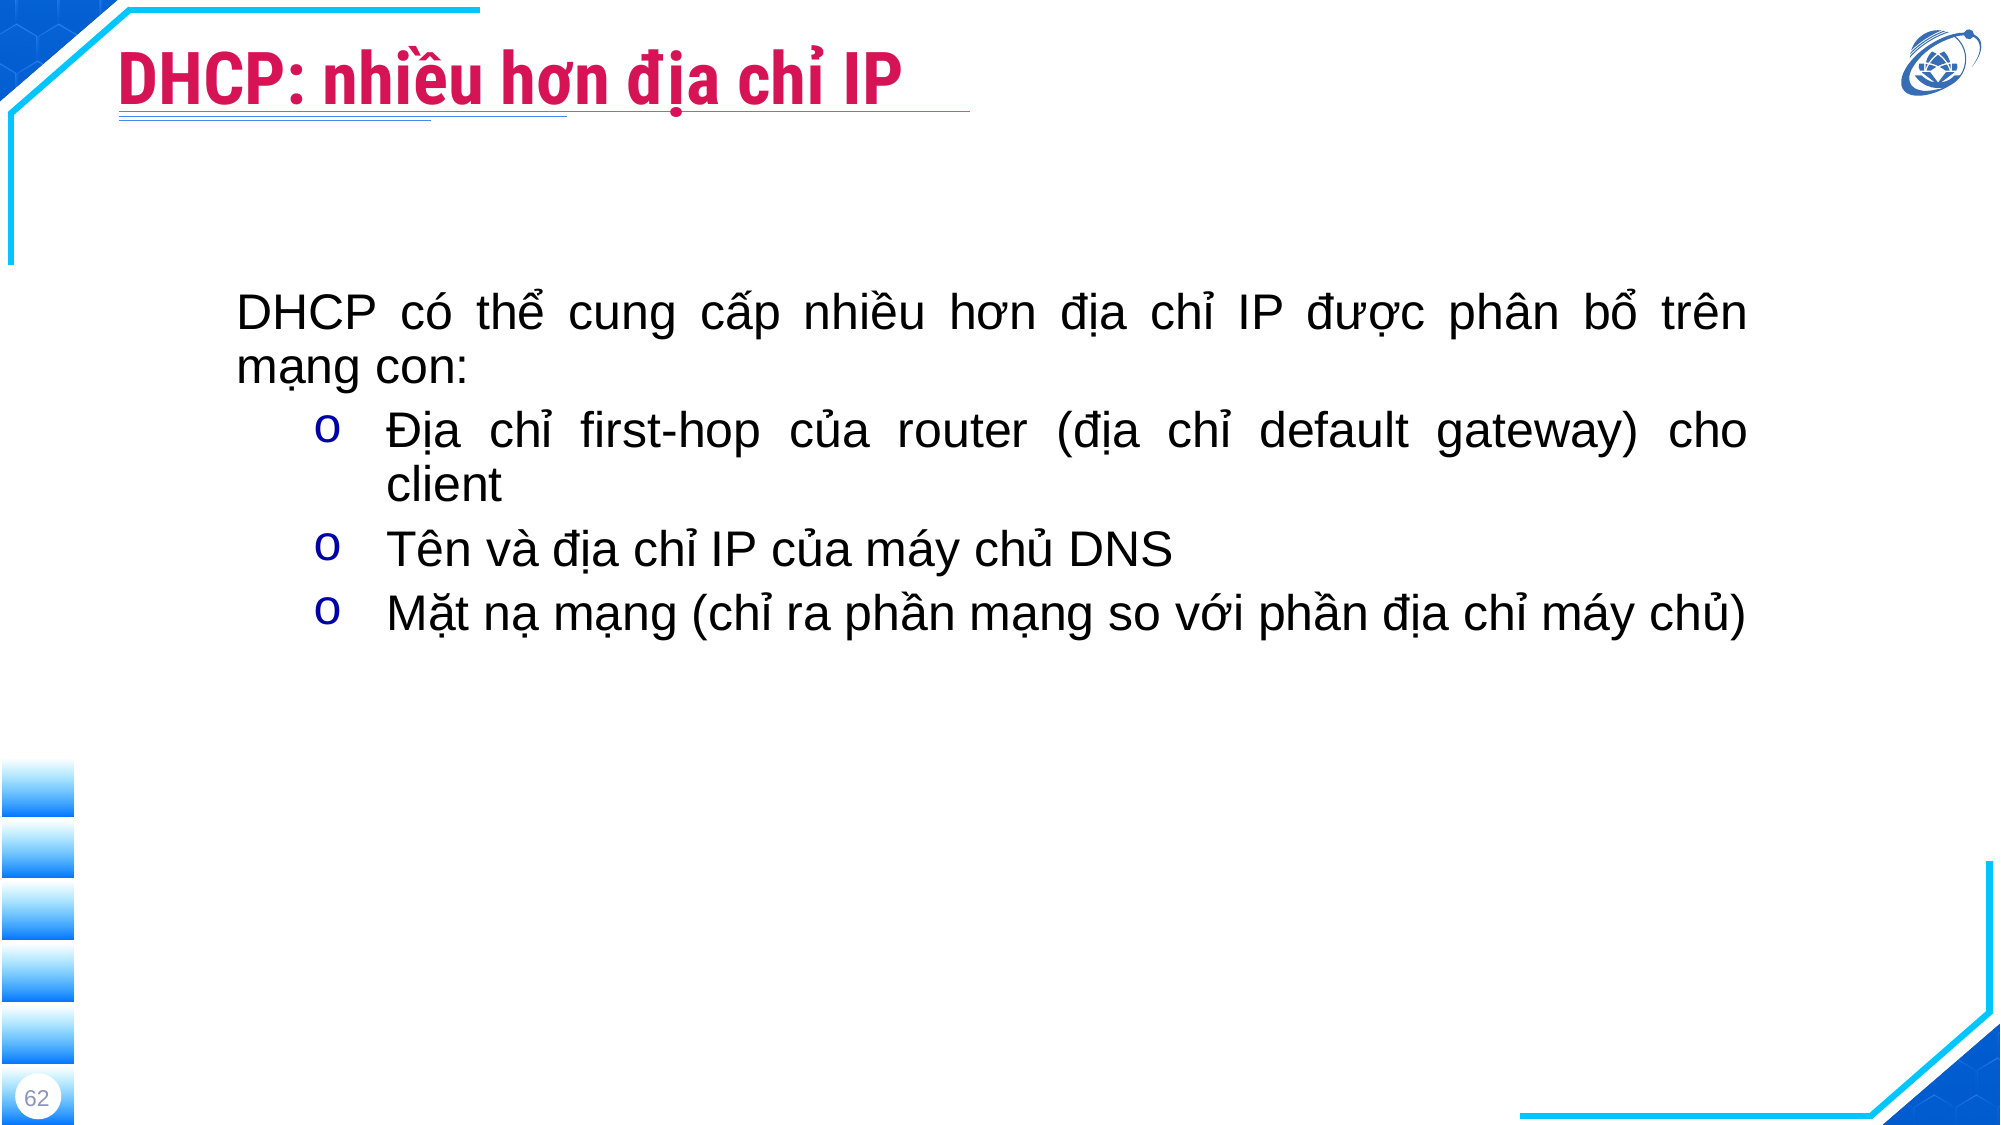

# DHCP: nhiều hơn địa chỉ IP
DHCP có thể cung cấp nhiều hơn địa chỉ IP được phân bổ trên mạng con:
Địa chỉ first-hop của router (địa chỉ default gateway) cho client
Tên và địa chỉ IP của máy chủ DNS
Mặt nạ mạng (chỉ ra phần mạng so với phần địa chỉ máy chủ)

62